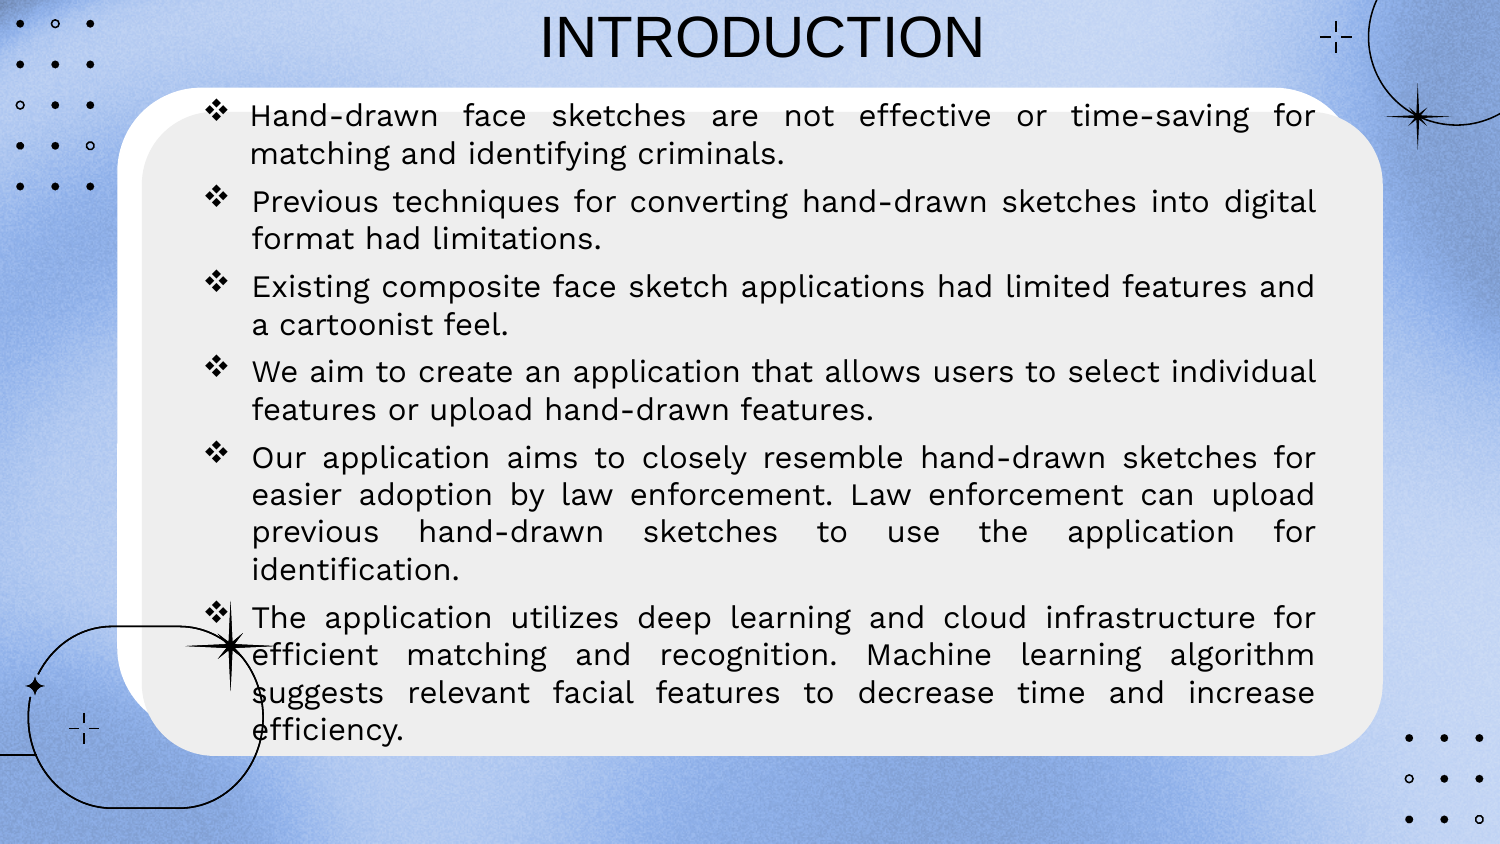

# INTRODUCTION
Hand-drawn face sketches are not effective or time-saving for matching and identifying criminals.
Previous techniques for converting hand-drawn sketches into digital format had limitations.
Existing composite face sketch applications had limited features and a cartoonist feel.
We aim to create an application that allows users to select individual features or upload hand-drawn features.
Our application aims to closely resemble hand-drawn sketches for easier adoption by law enforcement. Law enforcement can upload previous hand-drawn sketches to use the application for identification.
The application utilizes deep learning and cloud infrastructure for efficient matching and recognition. Machine learning algorithm suggests relevant facial features to decrease time and increase efficiency.